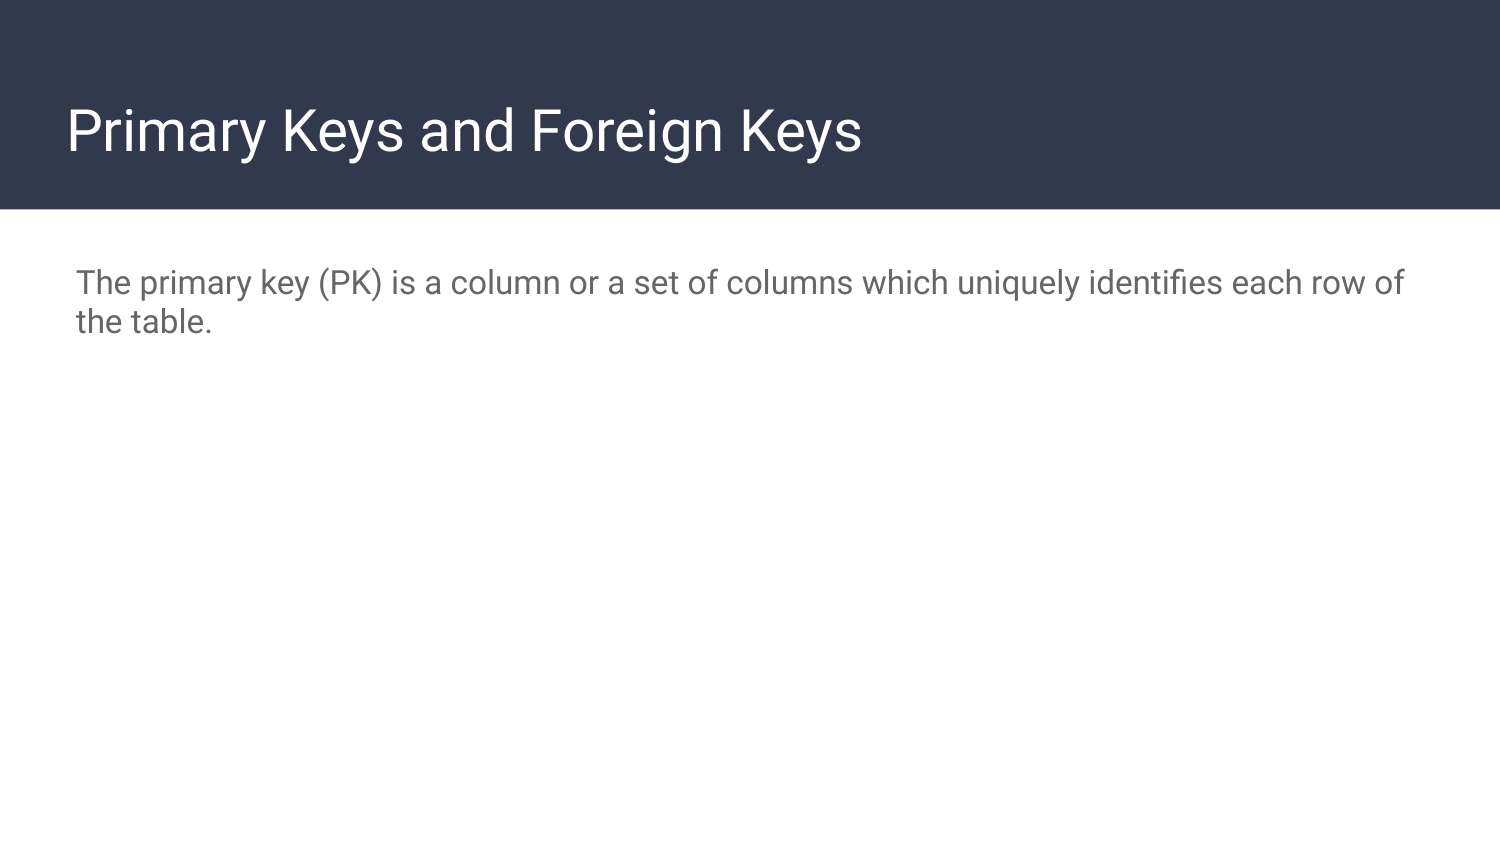

# Primary Keys and Foreign Keys
The primary key (PK) is a column or a set of columns which uniquely identifies each row of the table.